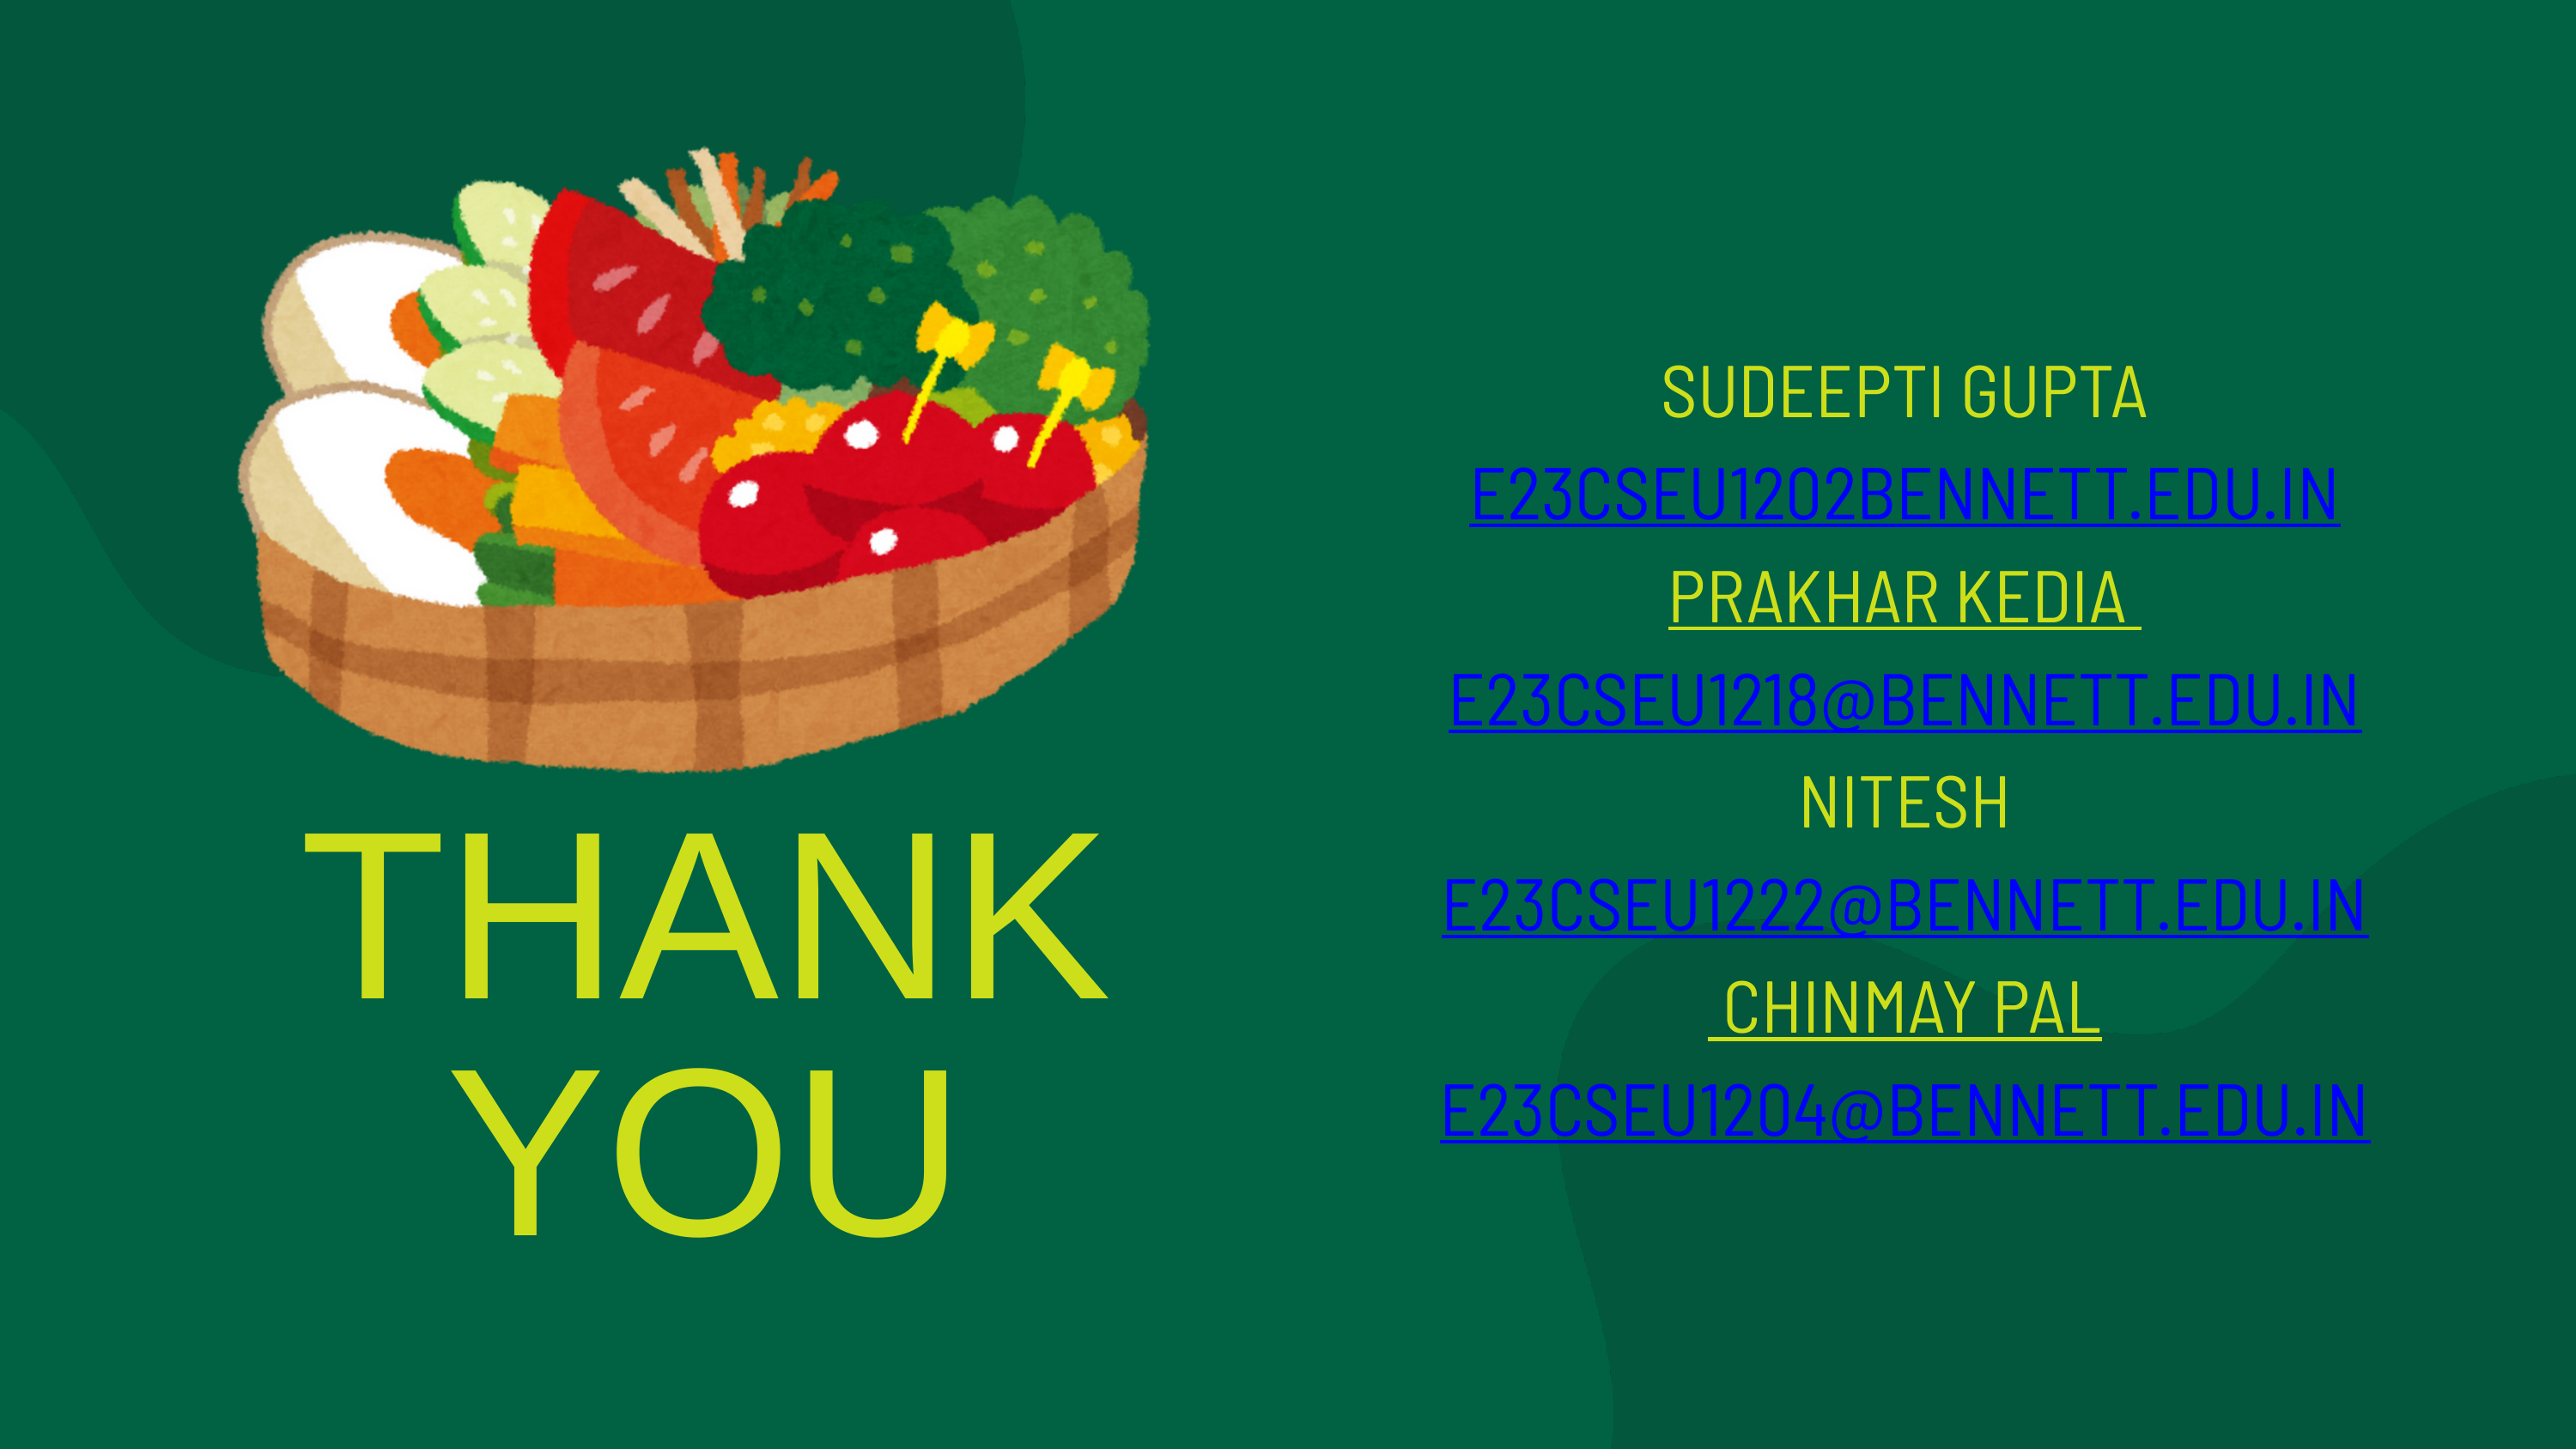

SUDEEPTI GUPTA
E23CSEU1202BENNETT.EDU.IN
PRAKHAR KEDIA E23CSEU1218@BENNETT.EDU.IN
NITESH
E23CSEU1222@BENNETT.EDU.IN
 CHINMAY PAL
E23CSEU1204@BENNETT.EDU.IN

THANK YOU